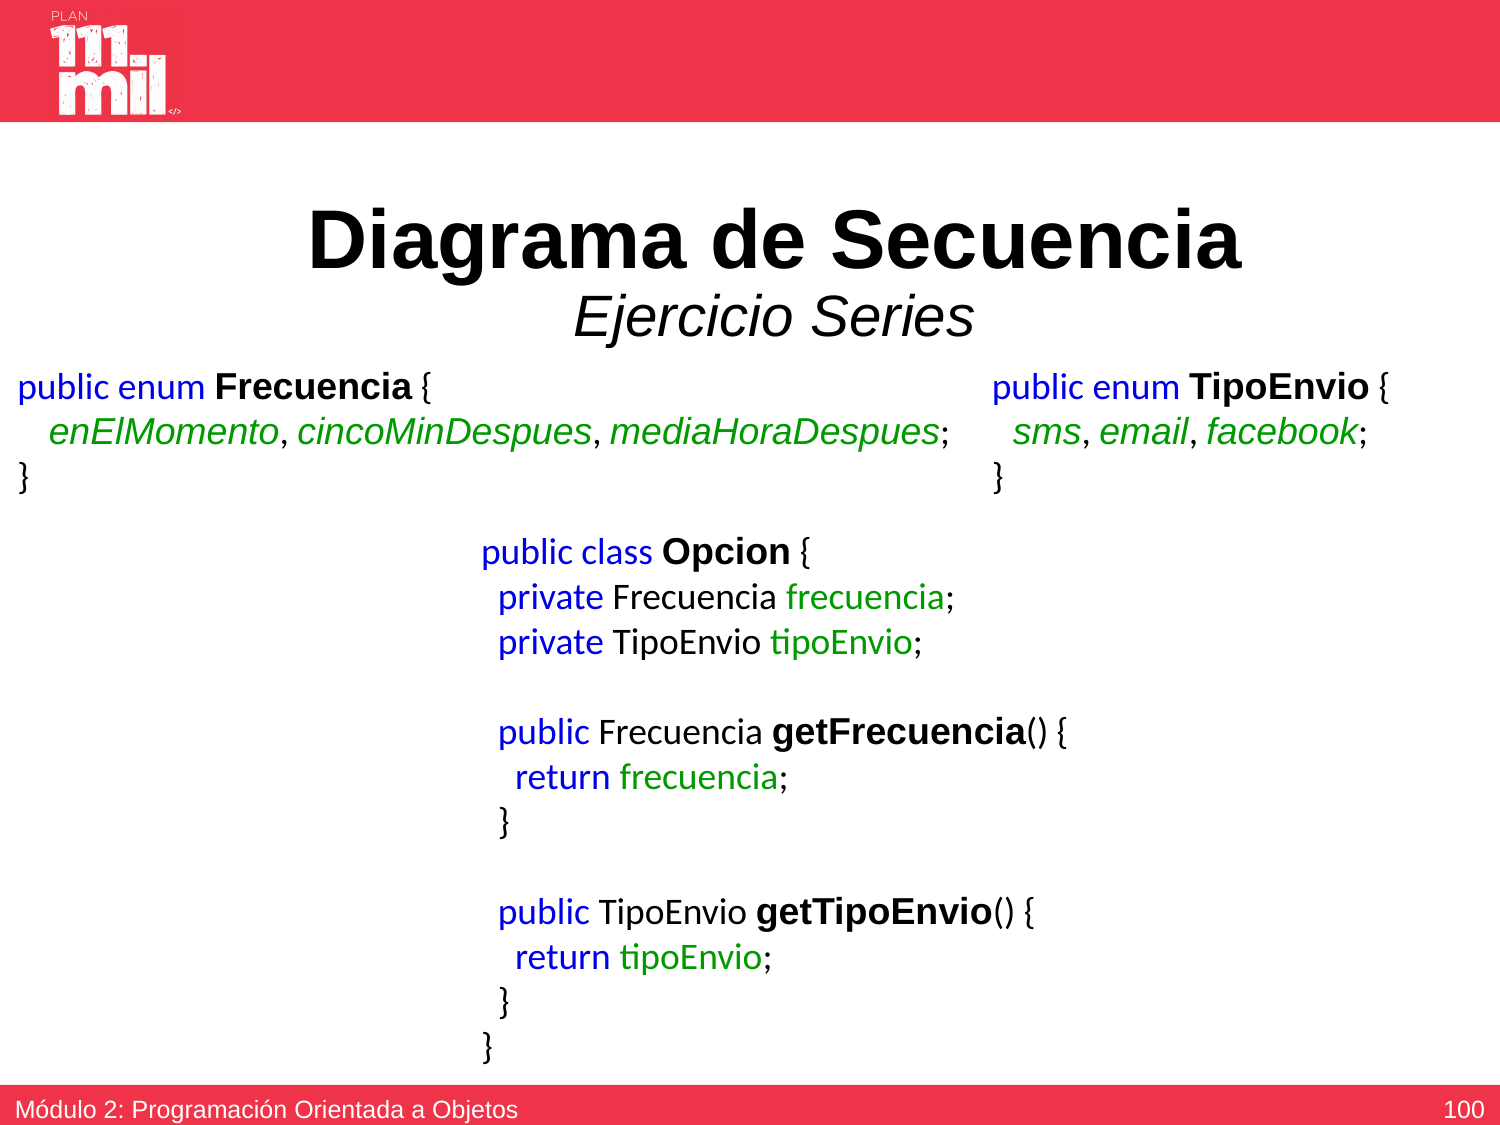

Diagrama de Secuencia
Ejercicio Series
public enum Frecuencia {
   enElMomento, cincoMinDespues, mediaHoraDespues;
}
public enum TipoEnvio {
  sms, email, facebook;
}
public class Opcion {
  private Frecuencia frecuencia;
  private TipoEnvio tipoEnvio;

  public Frecuencia getFrecuencia() {
    return frecuencia;
  }

  public TipoEnvio getTipoEnvio() {
    return tipoEnvio;
  }
}
100
Módulo 2: Programación Orientada a Objetos